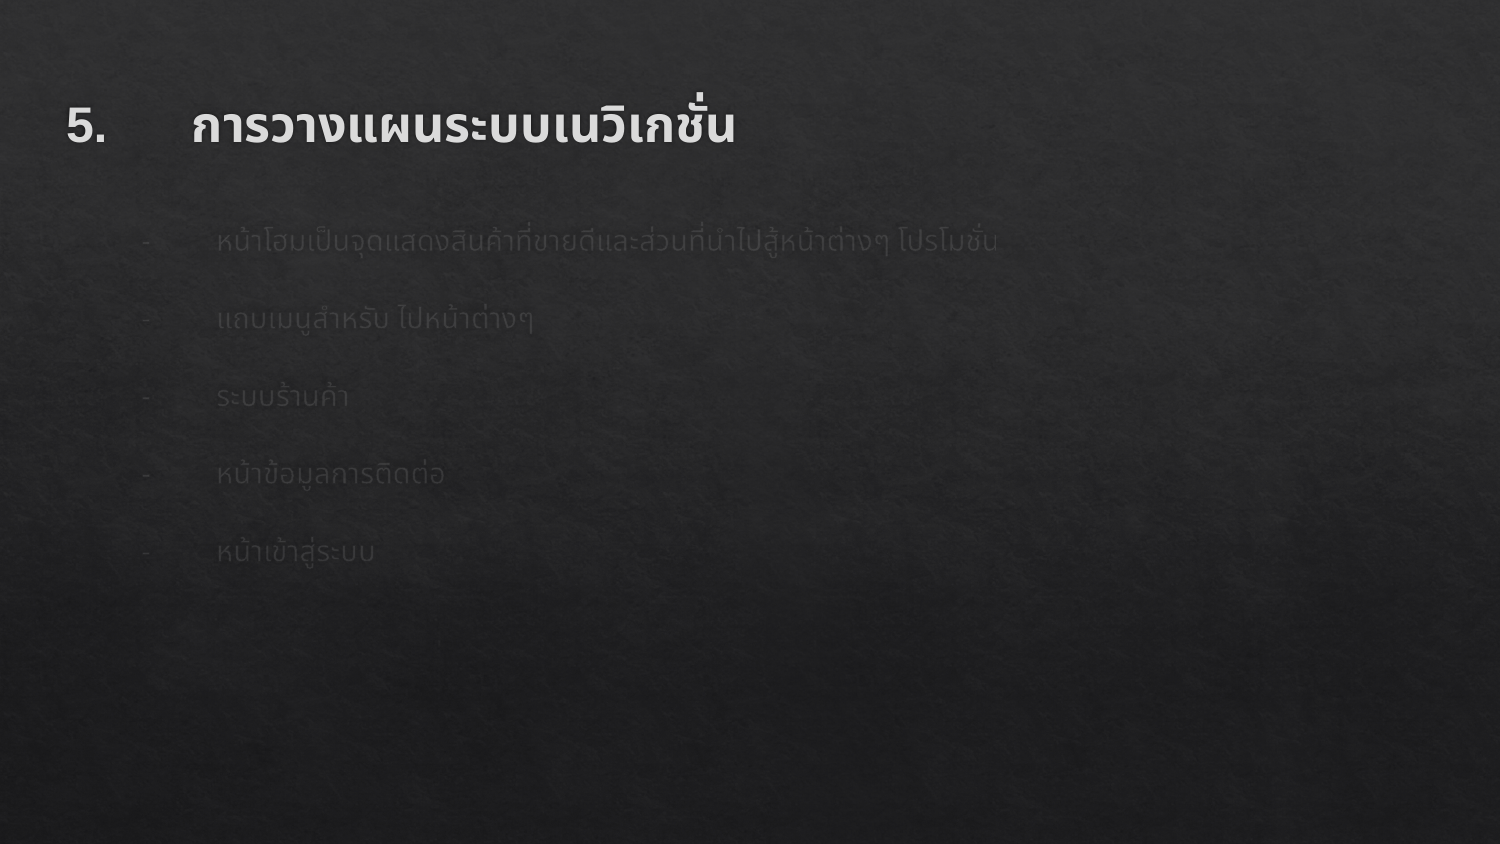

# 5.      การวางแผนระบบเนวิเกชั่น
-	หน้าโฮมเป็นจุดแสดงสินค้าที่ขายดีและส่วนที่นำไปสู้หน้าต่างๆ โปรโมชั่น
-	แถบเมนูสำหรับ ไปหน้าต่างๆ
-	ระบบร้านค้า
-	หน้าข้อมูลการติดต่อ
-	หน้าเข้าสู่ระบบ